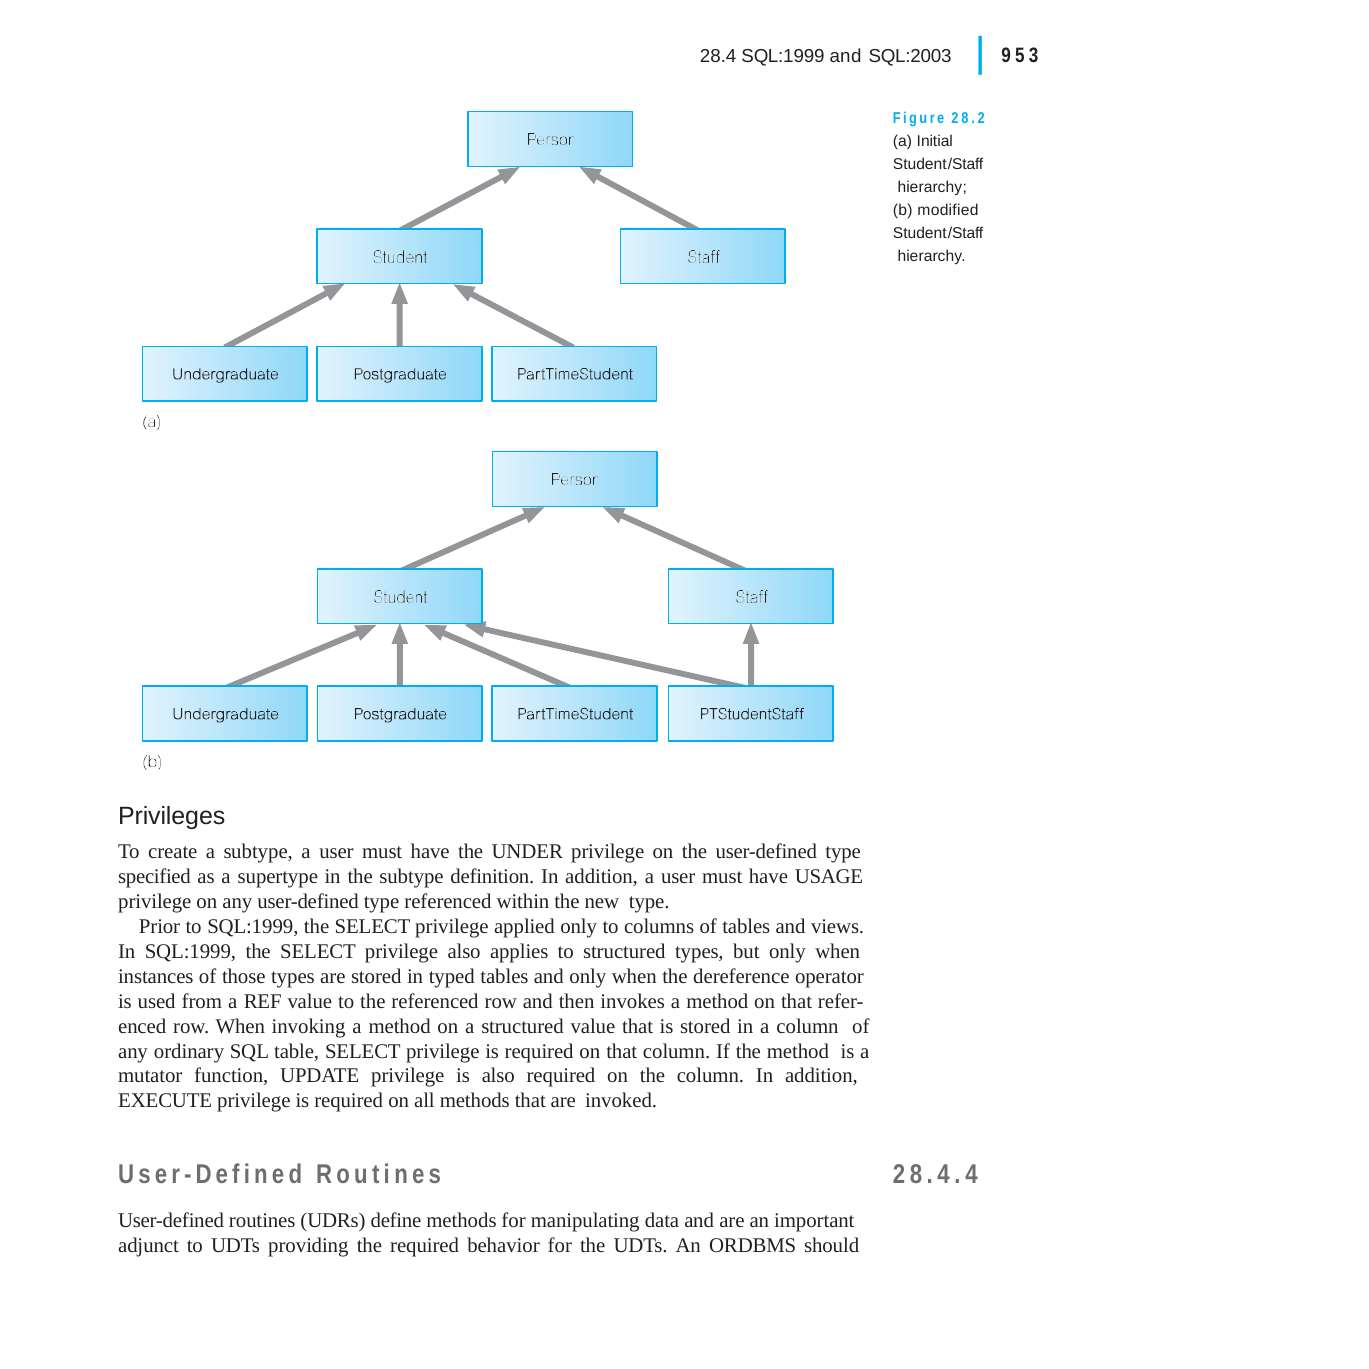

|
953
28.4 SQL:1999 and SQL:2003
Figure 28.2
(a) Initial  Student/Staff  hierarchy;
(b) modified  Student/Staff  hierarchy.

Privileges
To create a subtype, a user must have the UNDER privilege on the user-defined type  specified as a supertype in the subtype definition. In addition, a user must have USAGE  privilege on any user-defined type referenced within the new type.
Prior to SQL:1999, the SELECT privilege applied only to columns of tables and views.  In SQL:1999, the SELECT privilege also applies to structured types, but only when  instances of those types are stored in typed tables and only when the dereference operator  is used from a REF value to the referenced row and then invokes a method on that refer-  enced row. When invoking a method on a structured value that is stored in a column  of any ordinary SQL table, SELECT privilege is required on that column. If the method  is a mutator function, UPDATE privilege is also required on the column. In addition,  EXECUTE privilege is required on all methods that are invoked.
User-Defined Routines
User-defined routines (UDRs) define methods for manipulating data and are an important  adjunct to UDTs providing the required behavior for the UDTs. An ORDBMS should
28.4.4